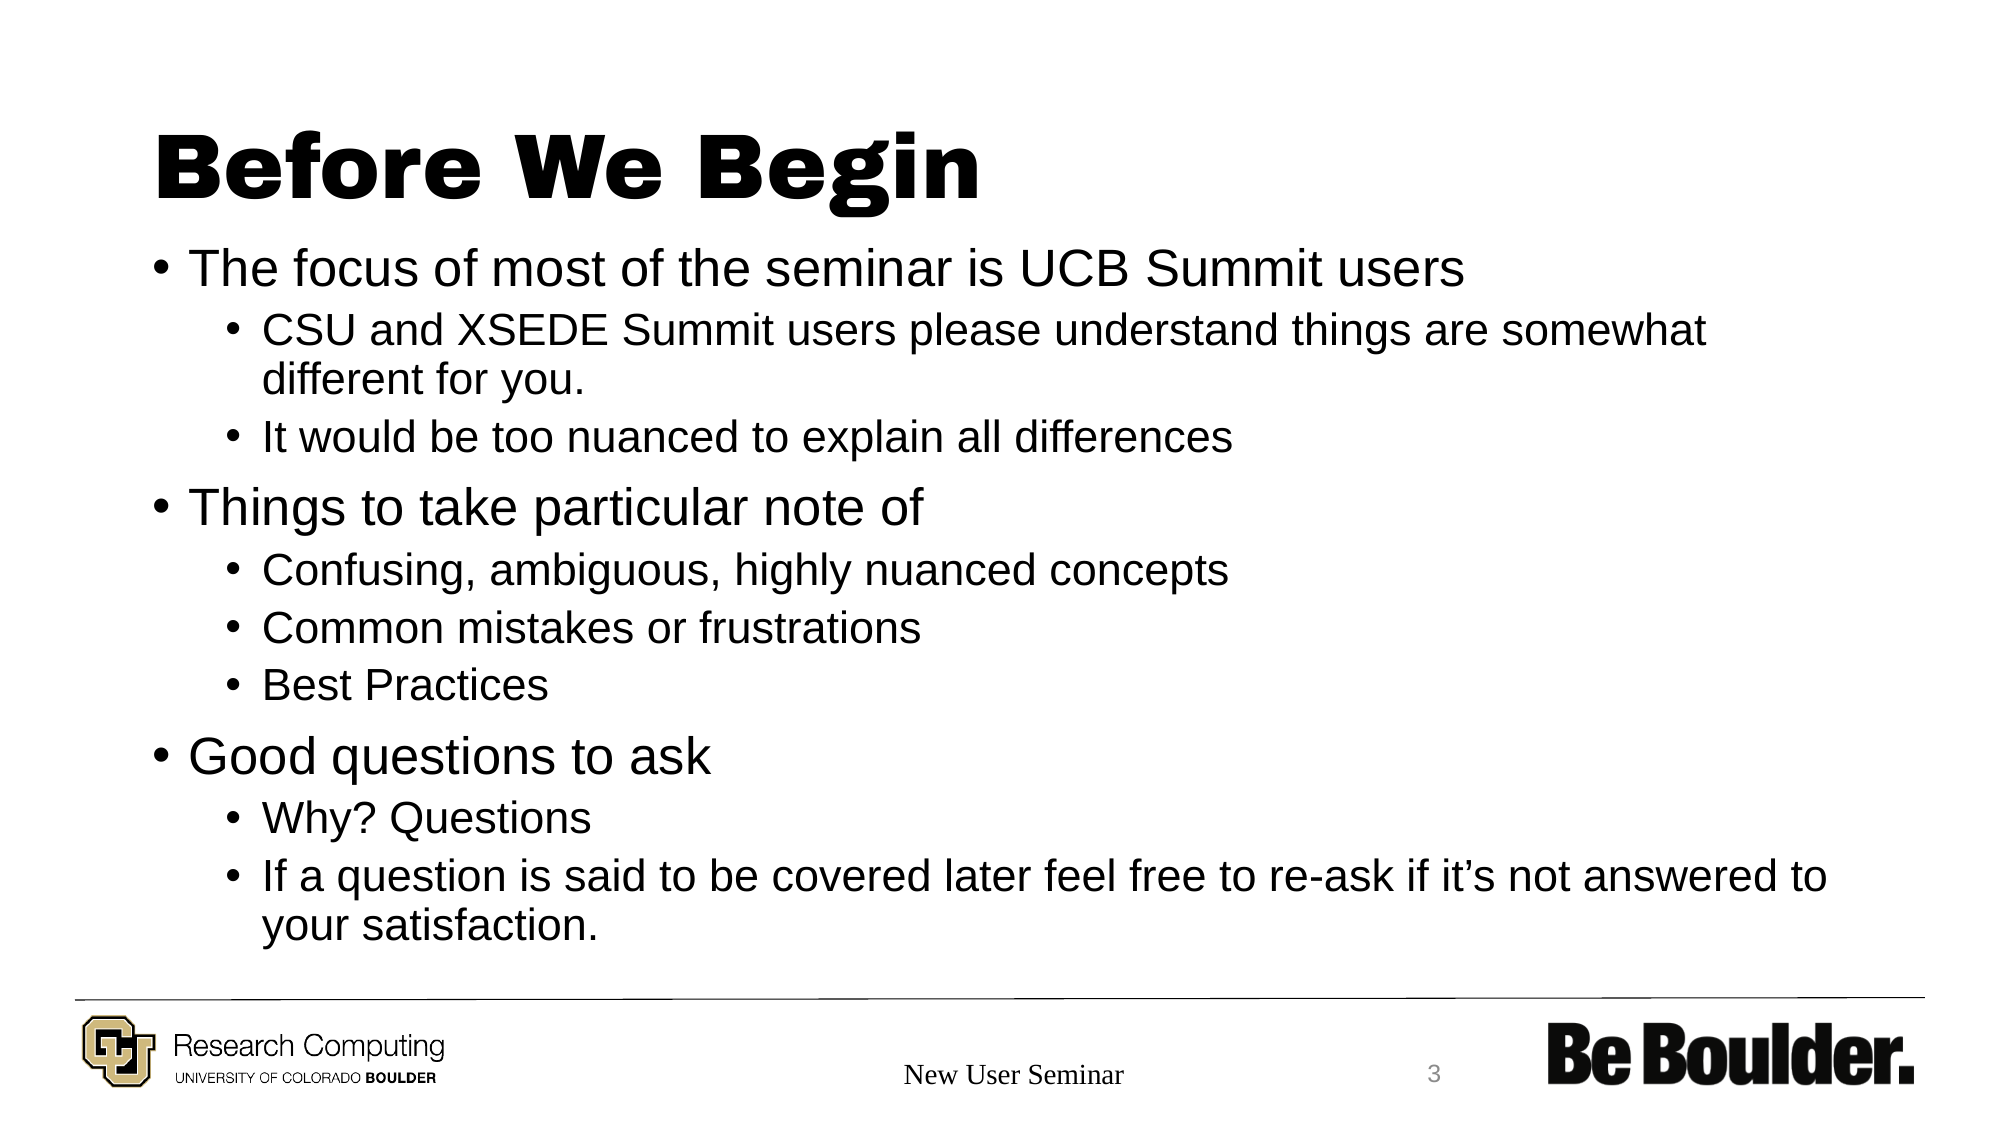

# Before We Begin
The focus of most of the seminar is UCB Summit users
CSU and XSEDE Summit users please understand things are somewhat different for you.
It would be too nuanced to explain all differences
Things to take particular note of
Confusing, ambiguous, highly nuanced concepts
Common mistakes or frustrations
Best Practices
Good questions to ask
Why? Questions
If a question is said to be covered later feel free to re-ask if it’s not answered to your satisfaction.

New User Seminar
3